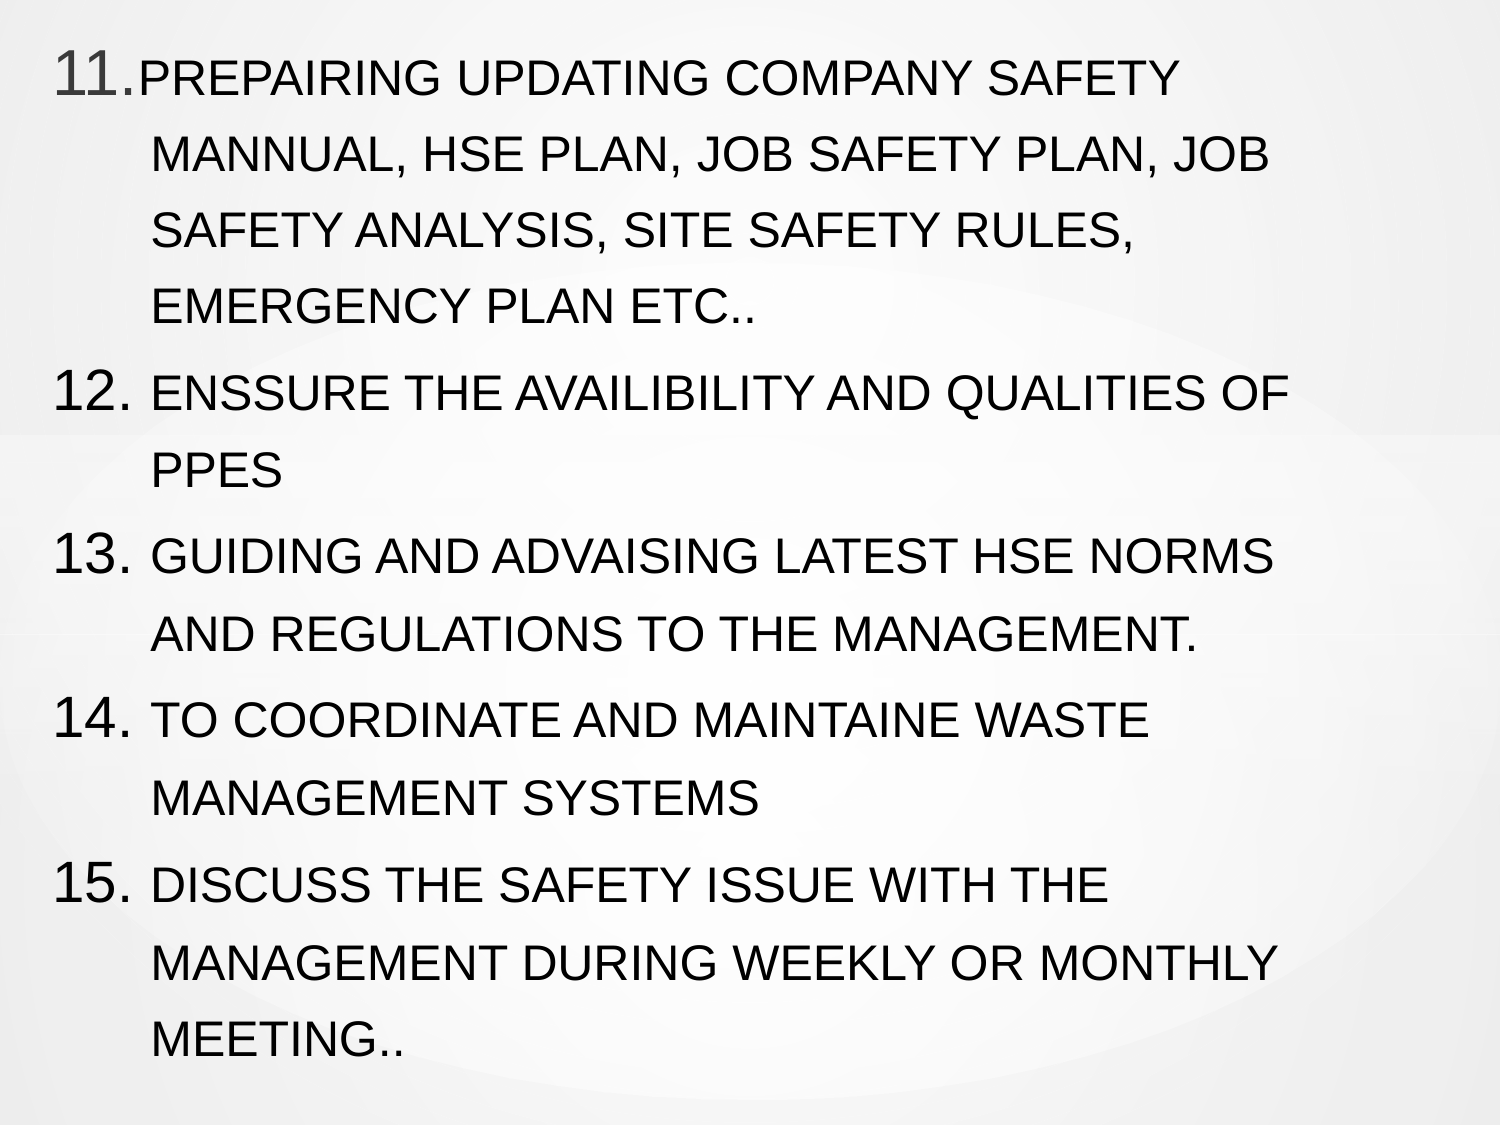

PREPAIRING UPDATING COMPANY SAFETY
       MANNUAL, HSE PLAN, JOB SAFETY PLAN, JOB
       SAFETY ANALYSIS, SITE SAFETY RULES,
       EMERGENCY PLAN ETC..
12. ENSSURE THE AVAILIBILITY AND QUALITIES OF
       PPES
13. GUIDING AND ADVAISING LATEST HSE NORMS
       AND REGULATIONS TO THE MANAGEMENT.
14. TO COORDINATE AND MAINTAINE WASTE
       MANAGEMENT SYSTEMS
15. DISCUSS THE SAFETY ISSUE WITH THE
       MANAGEMENT DURING WEEKLY OR MONTHLY
       MEETING..